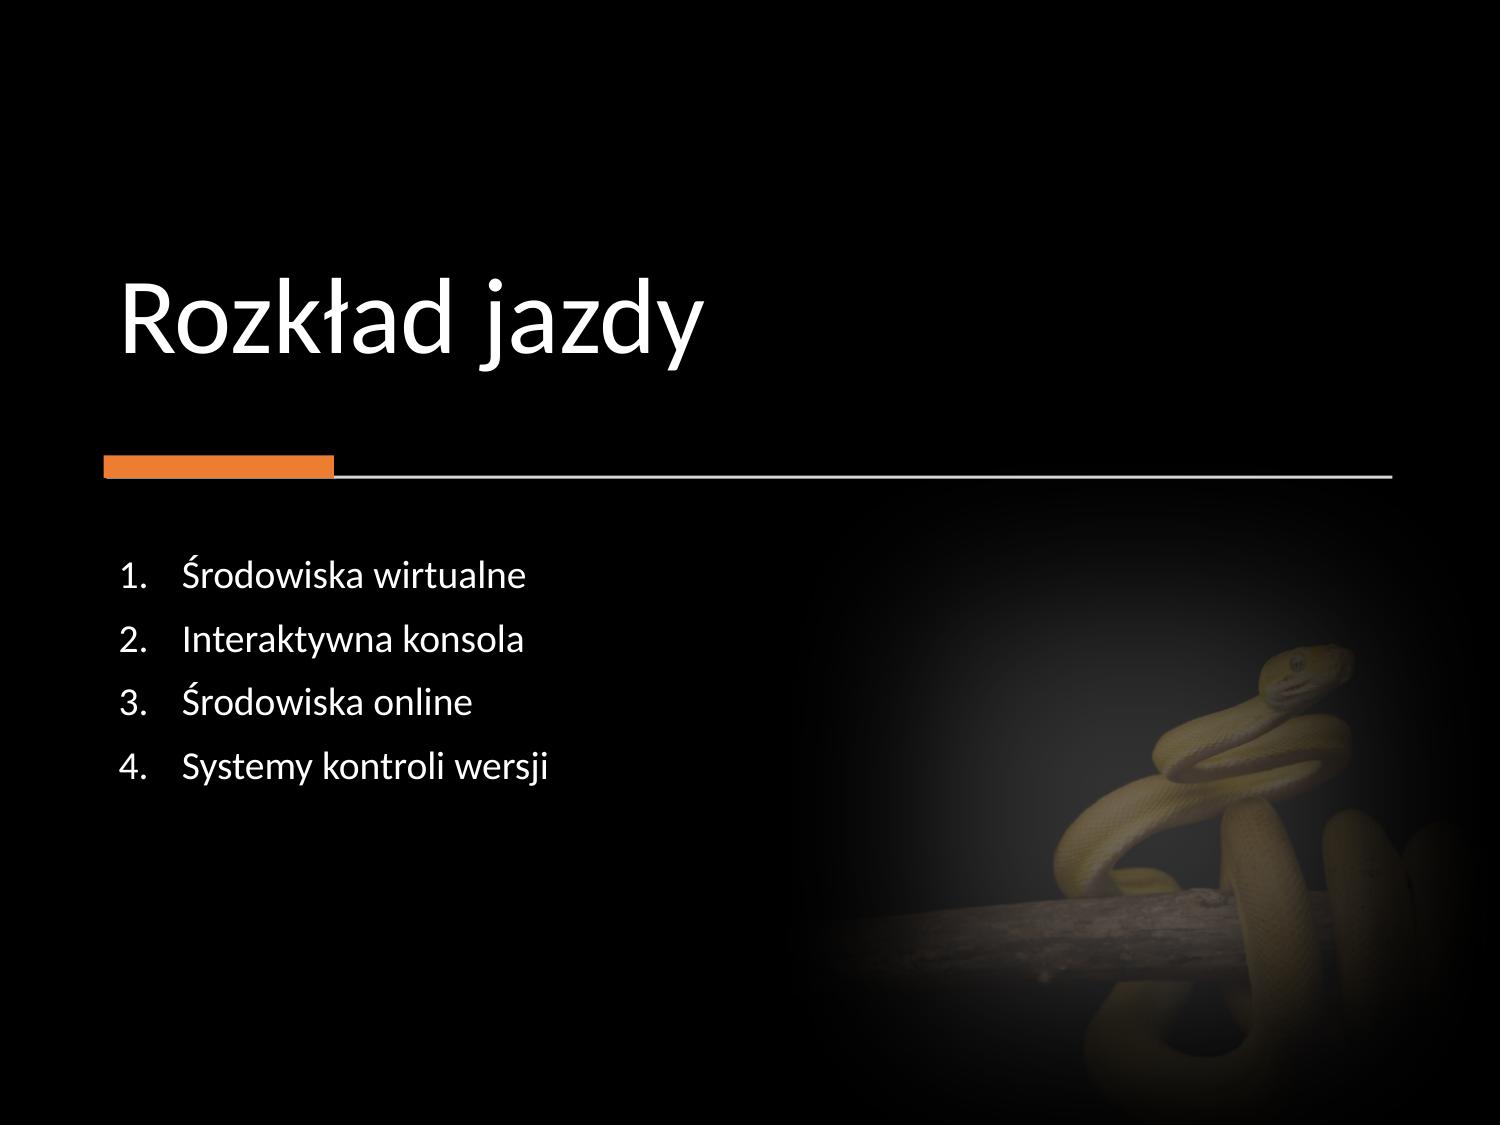

# Rozkład jazdy

Środowiska wirtualne
Interaktywna konsola
Środowiska online
Systemy kontroli wersji